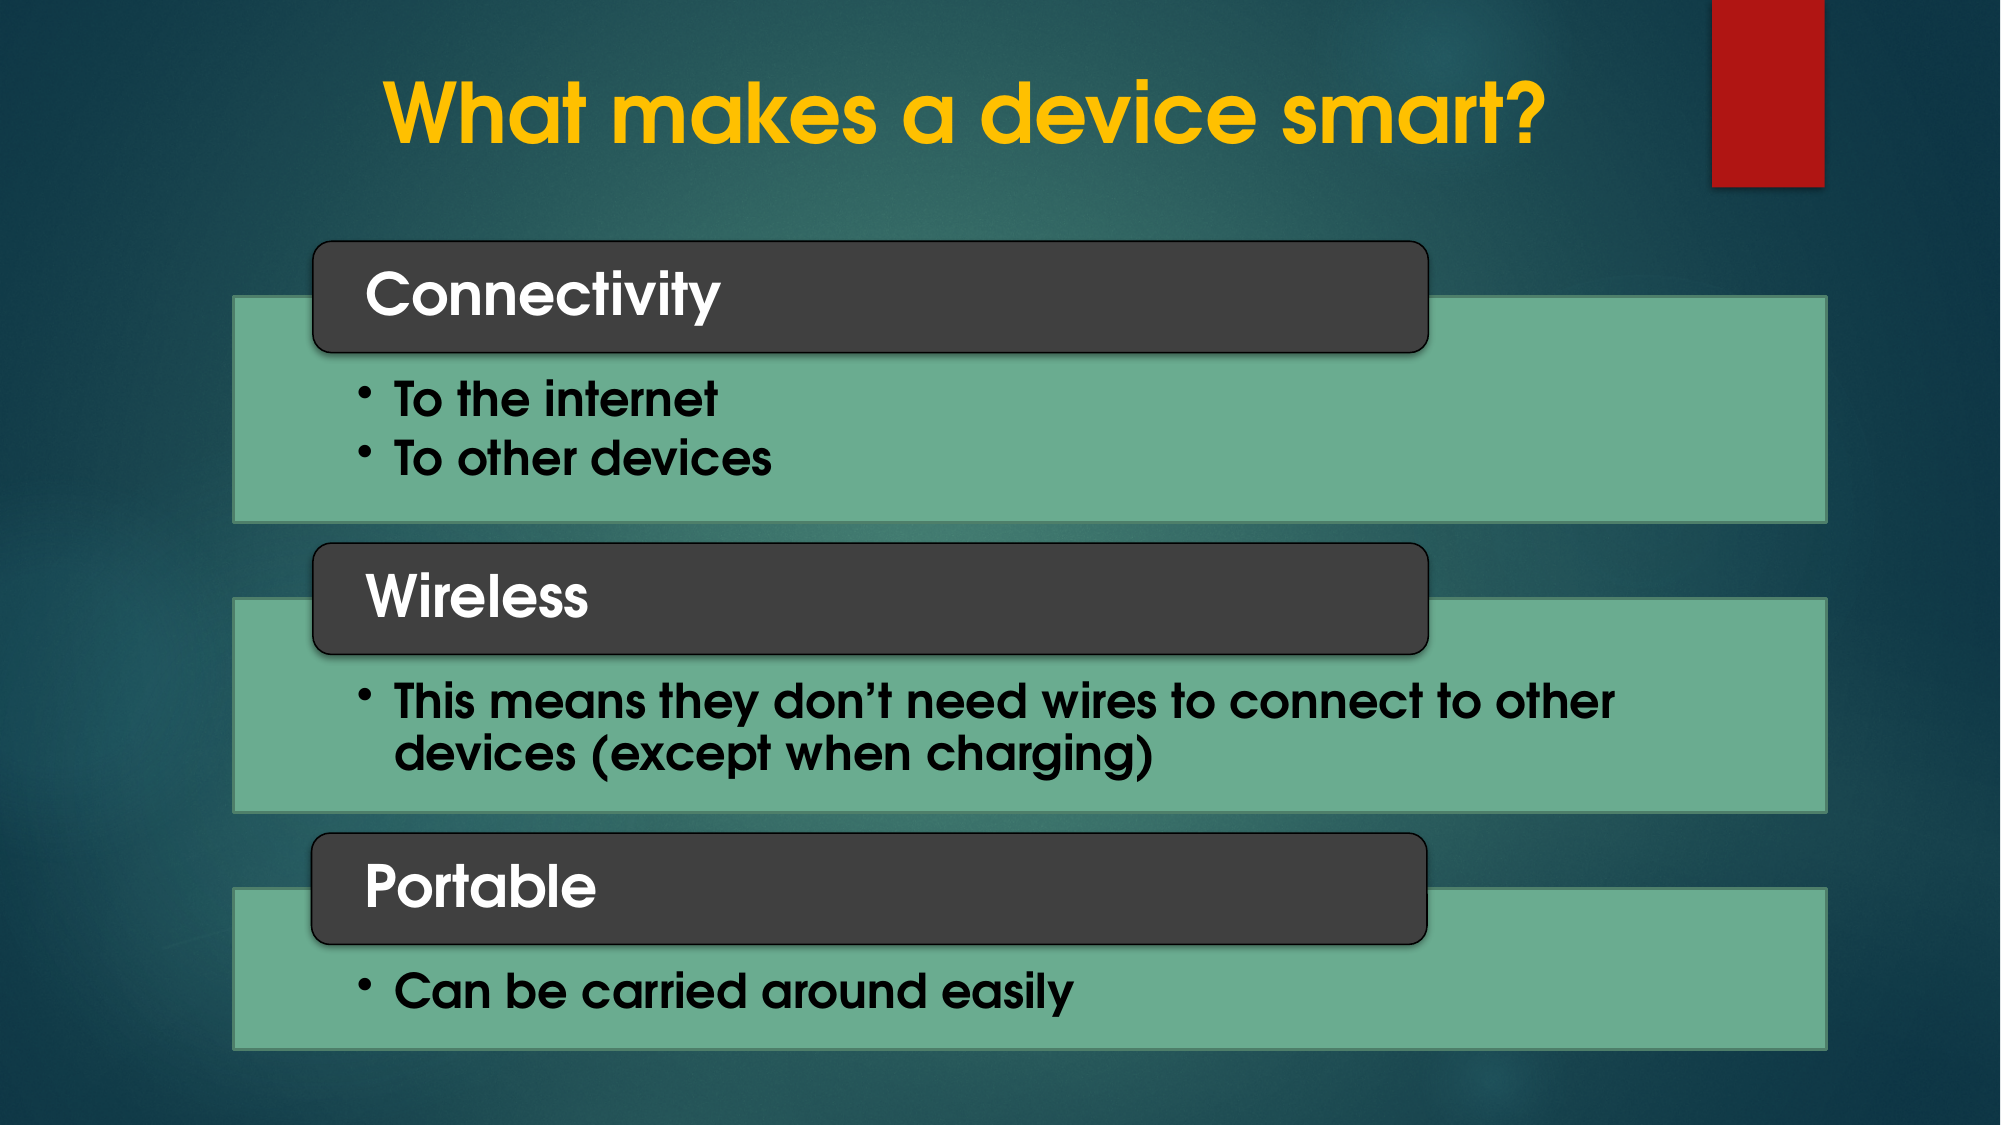

# What makes a device smart?
To the internet
To other devices
Connectivity
This means they don’t need wires to connect to other devices (except when charging)
Wireless
Can be carried around easily
Portable